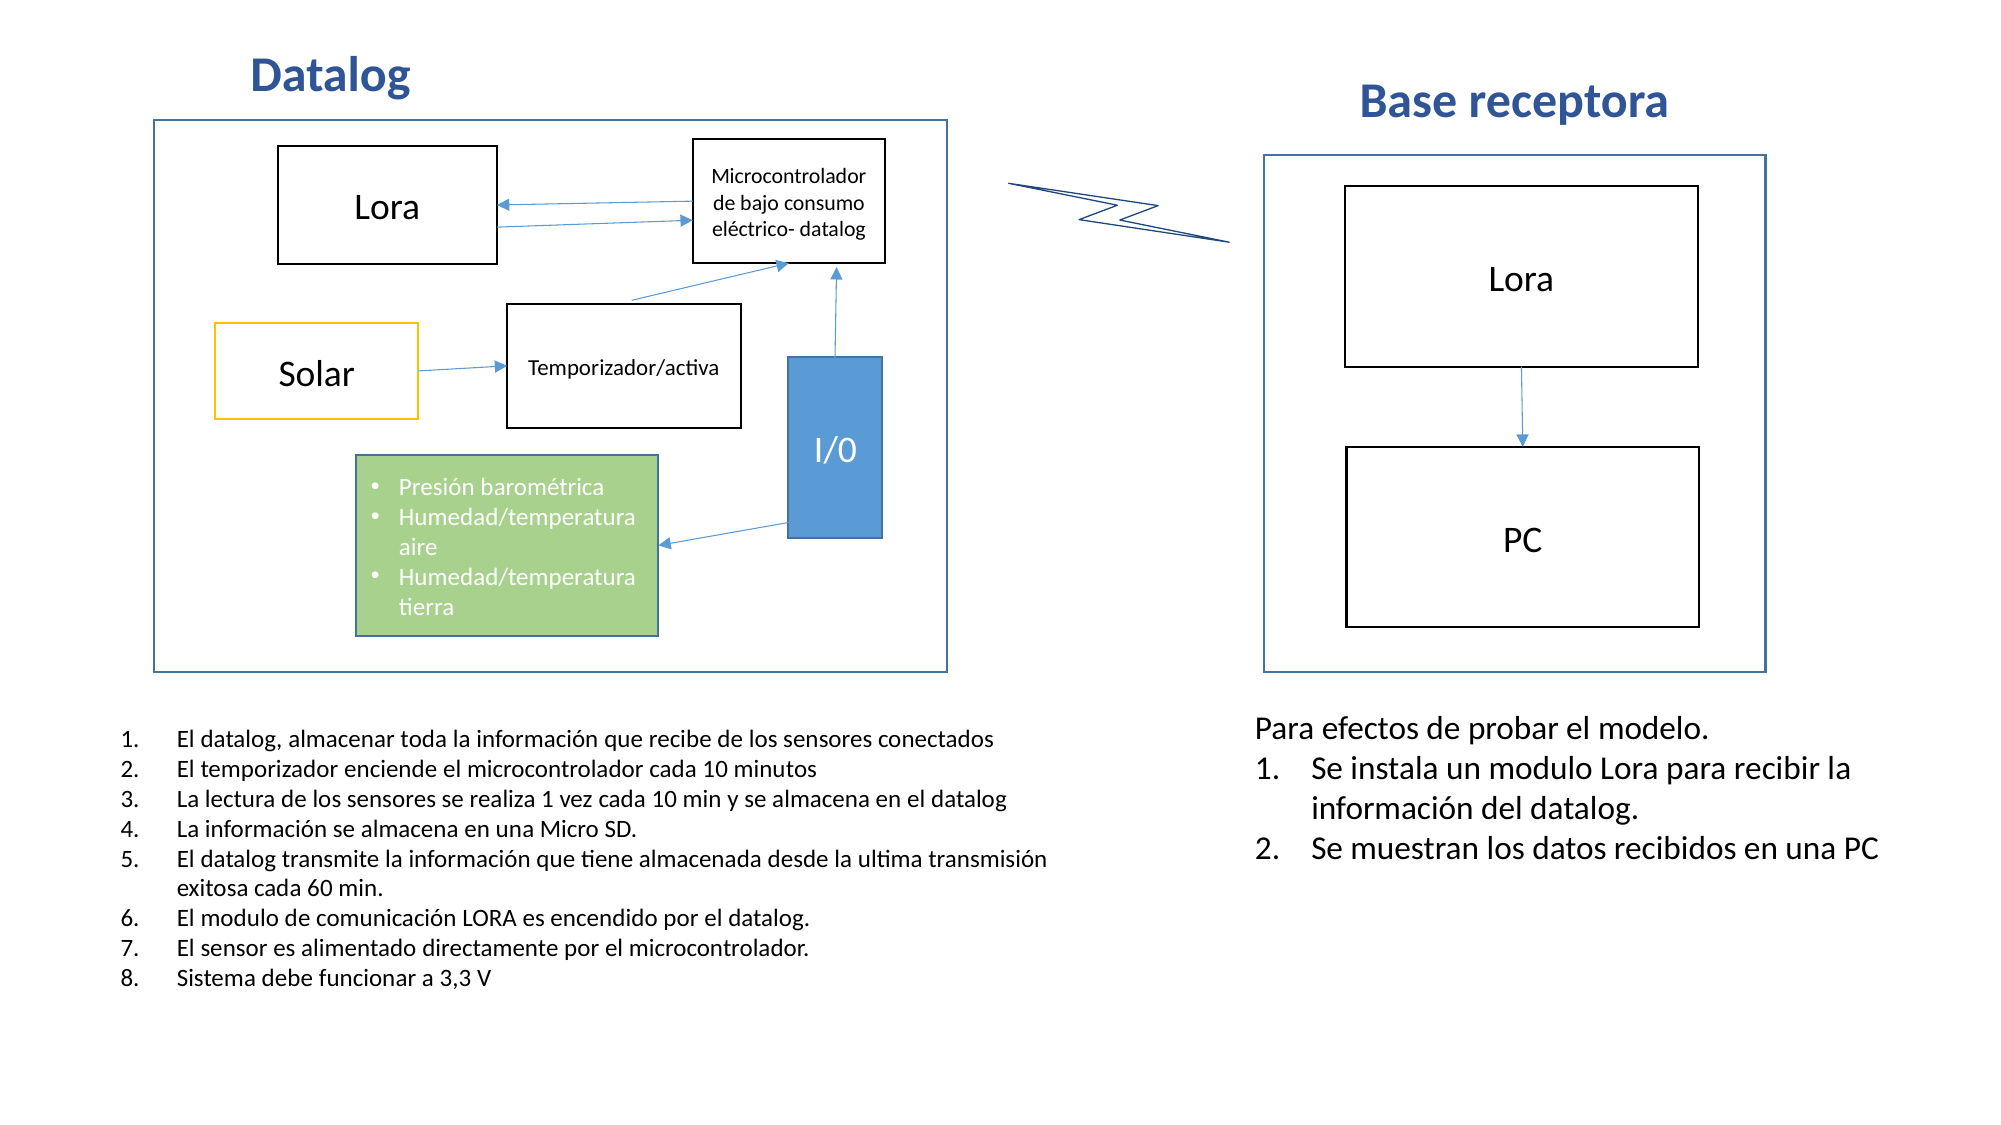

Datalog
Base receptora

Microcontrolador de bajo consumo eléctrico- datalog
Lora

Lora
Temporizador/activa
Solar
I/0
PC
Presión barométrica
Humedad/temperatura aire
Humedad/temperatura tierra
Para efectos de probar el modelo.
Se instala un modulo Lora para recibir la información del datalog.
Se muestran los datos recibidos en una PC

El datalog, almacenar toda la información que recibe de los sensores conectados
El temporizador enciende el microcontrolador cada 10 minutos
La lectura de los sensores se realiza 1 vez cada 10 min y se almacena en el datalog
La información se almacena en una Micro SD.
El datalog transmite la información que tiene almacenada desde la ultima transmisión exitosa cada 60 min.
El modulo de comunicación LORA es encendido por el datalog.
El sensor es alimentado directamente por el microcontrolador.
Sistema debe funcionar a 3,3 V